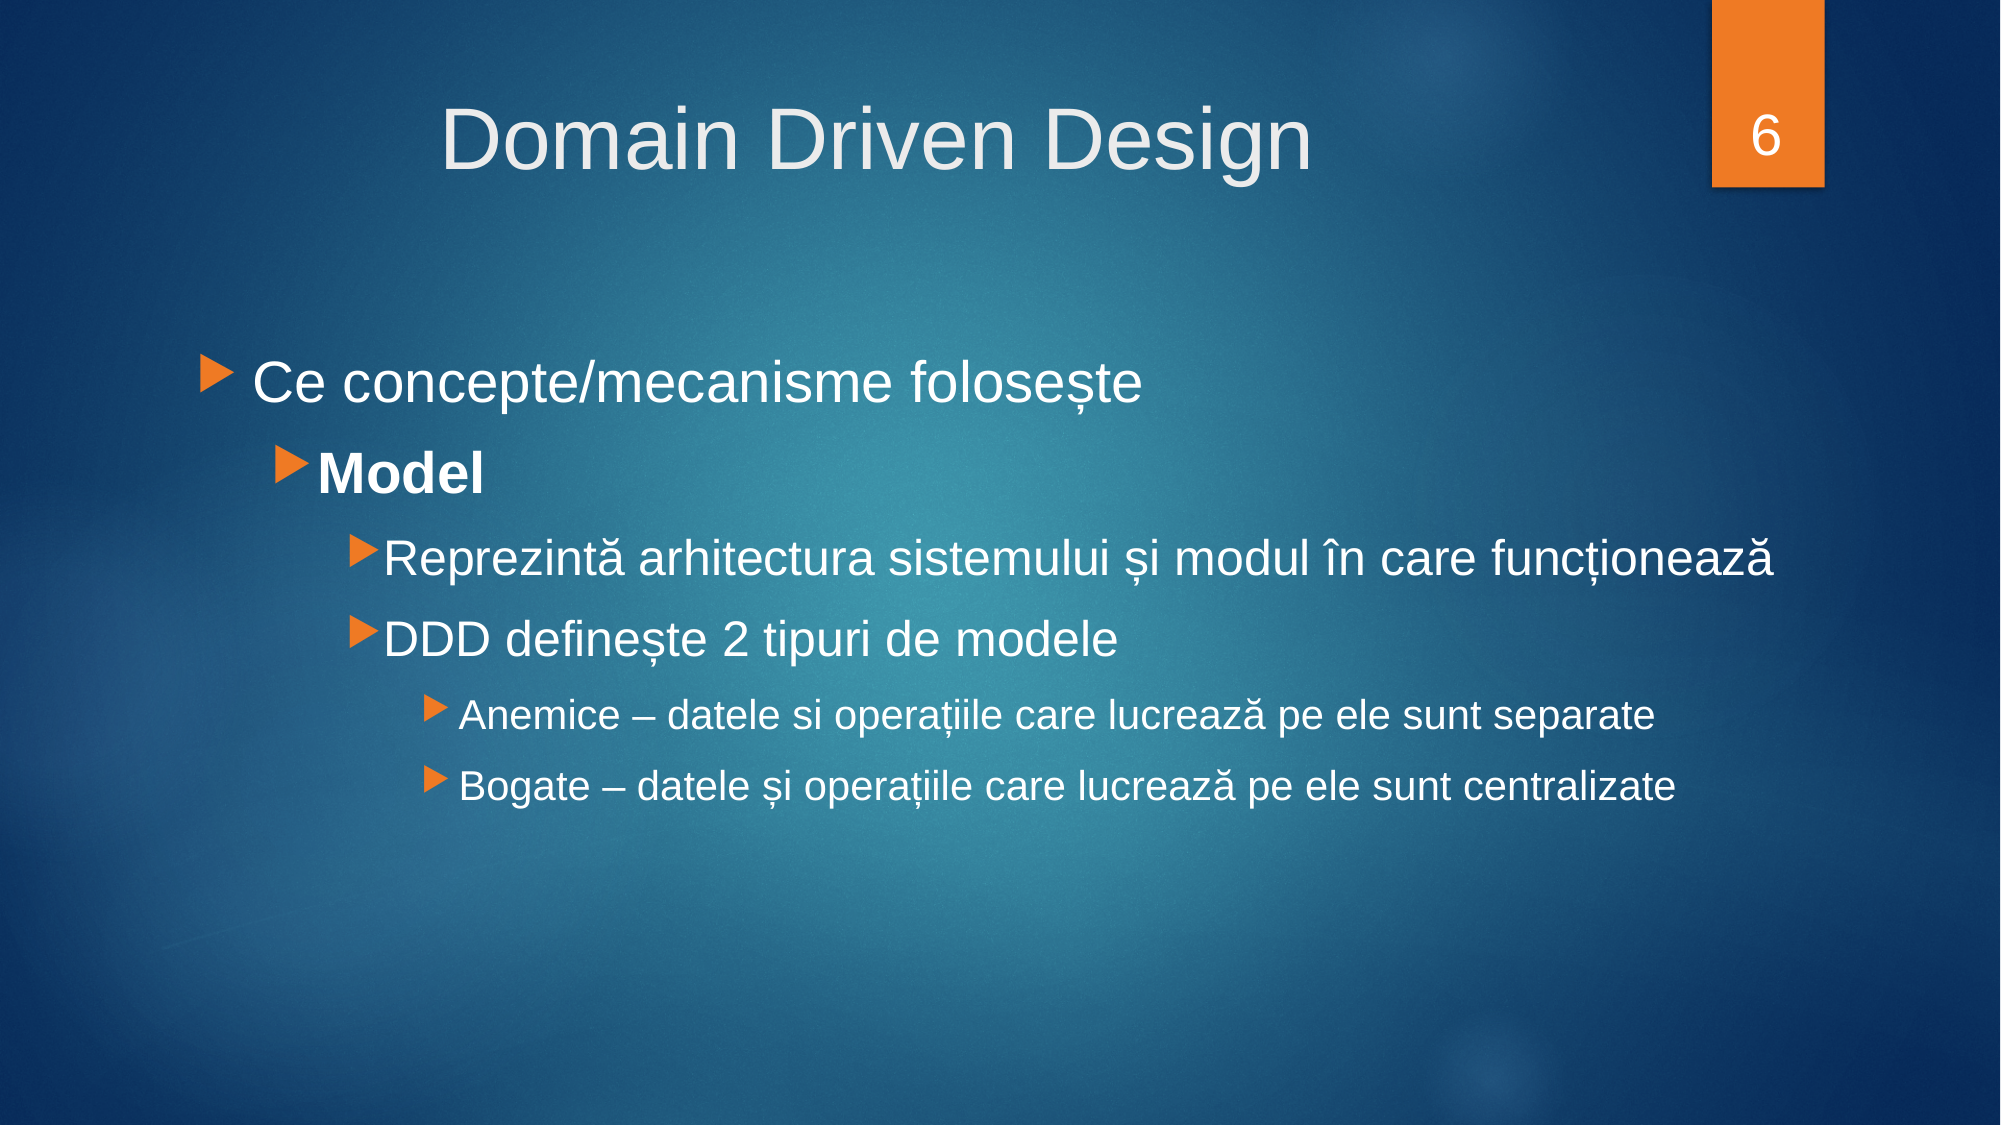

6
# Domain Driven Design
Ce concepte/mecanisme folosește
Model
Reprezintă arhitectura sistemului și modul în care funcționează
DDD definește 2 tipuri de modele
Anemice – datele si operațiile care lucrează pe ele sunt separate
Bogate – datele și operațiile care lucrează pe ele sunt centralizate